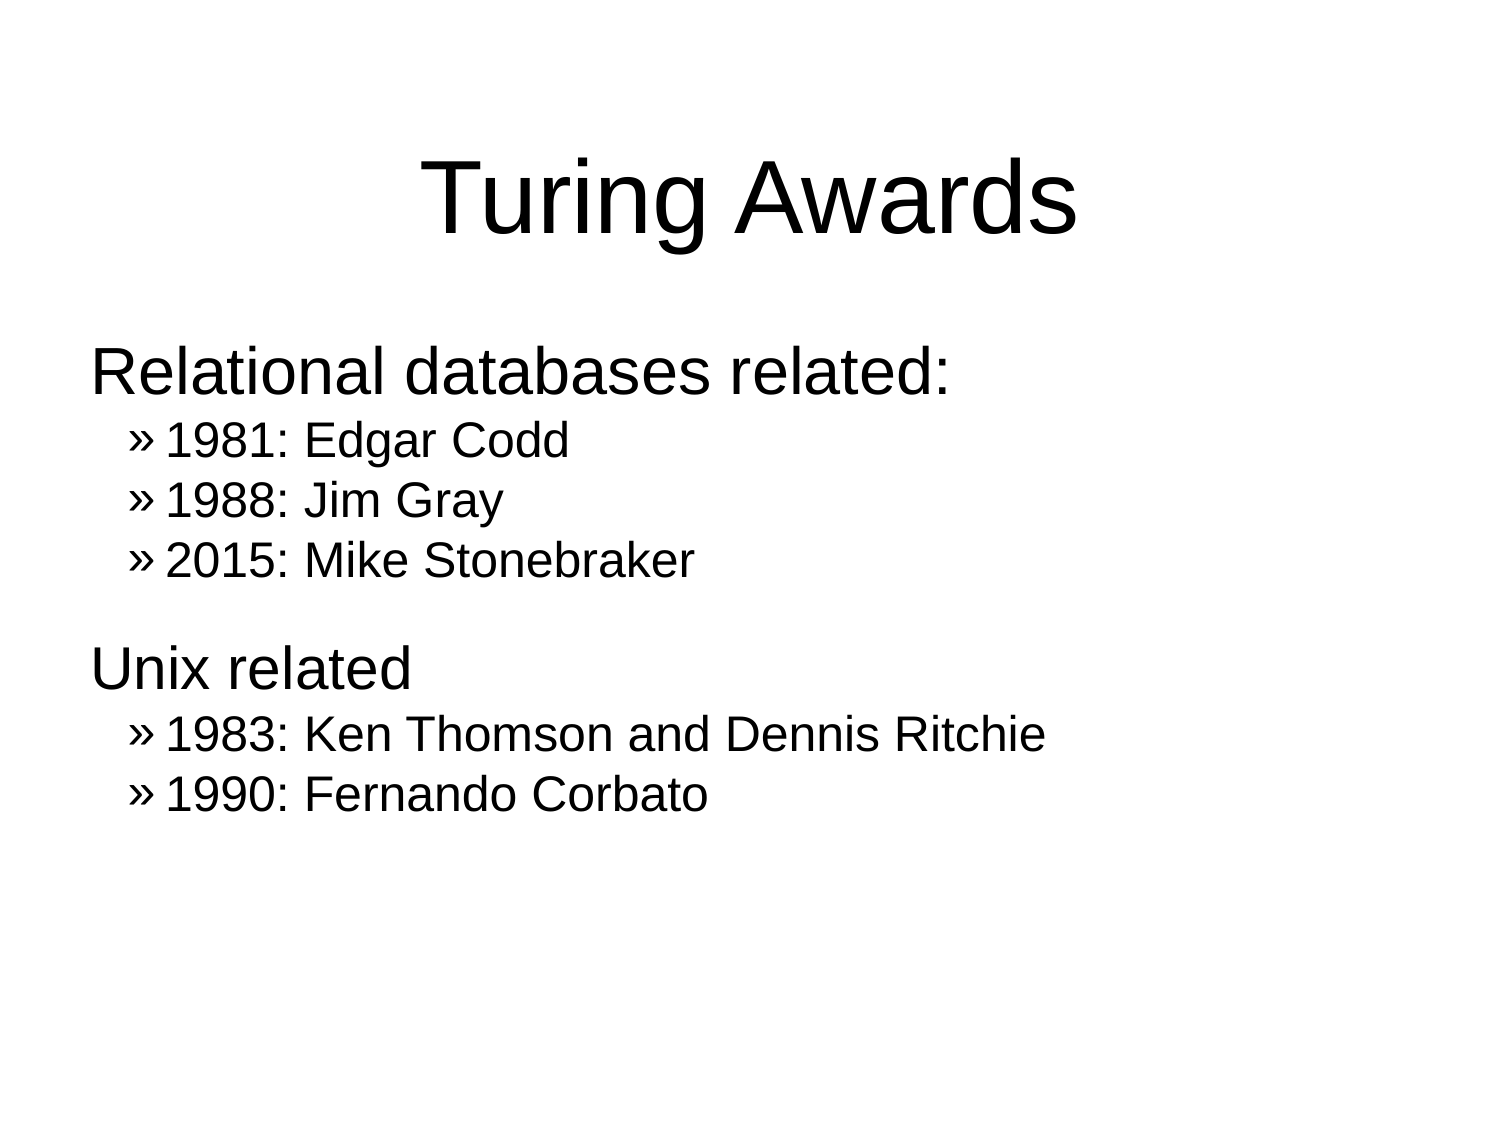

# Turing Awards
Relational databases related:
1981: Edgar Codd
1988: Jim Gray
2015: Mike Stonebraker
Unix related
1983: Ken Thomson and Dennis Ritchie
1990: Fernando Corbato